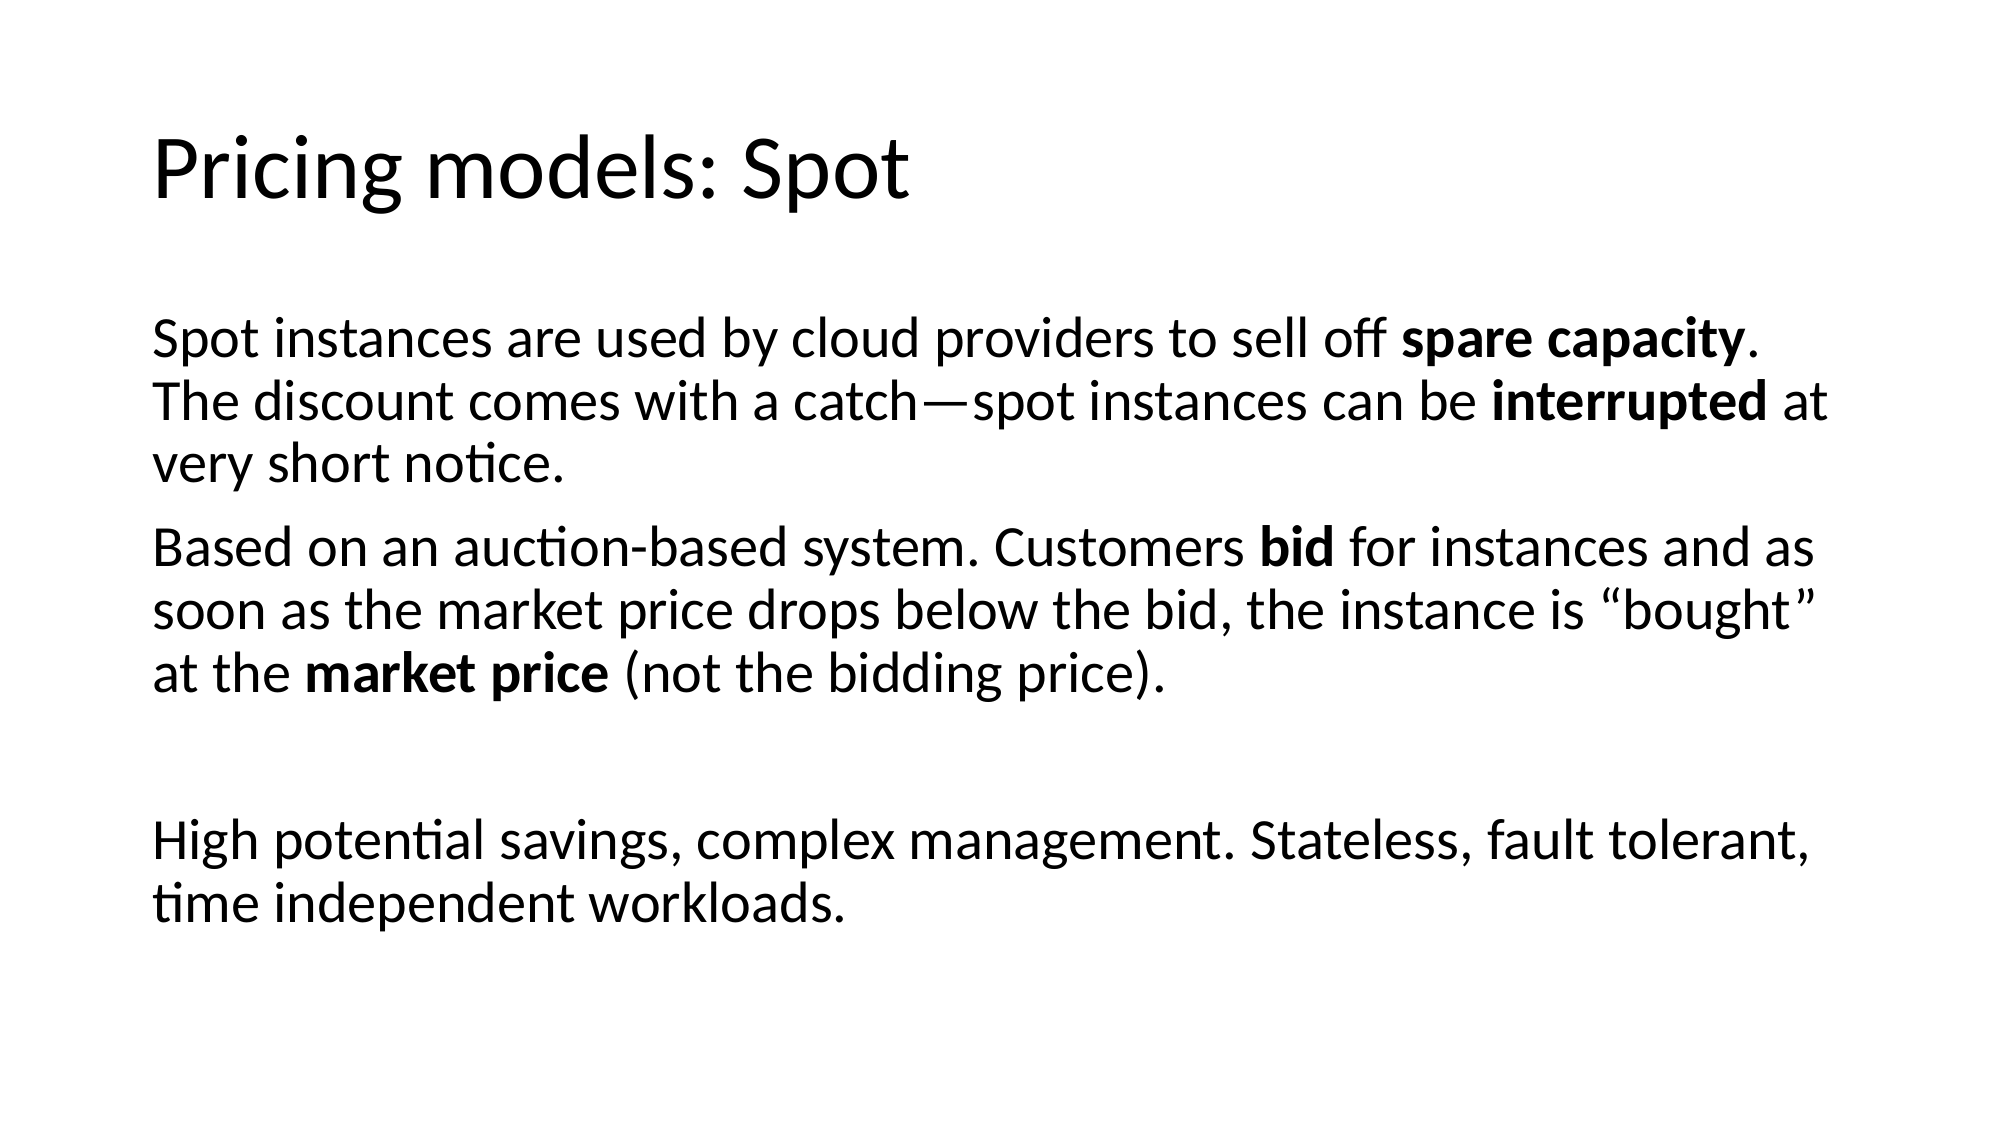

# Pricing models: Spot
Spot instances are used by cloud providers to sell off spare capacity. The discount comes with a catch—spot instances can be interrupted at very short notice.
Based on an auction-based system. Customers bid for instances and as soon as the market price drops below the bid, the instance is “bought” at the market price (not the bidding price).

High potential savings, complex management. Stateless, fault tolerant, time independent workloads.